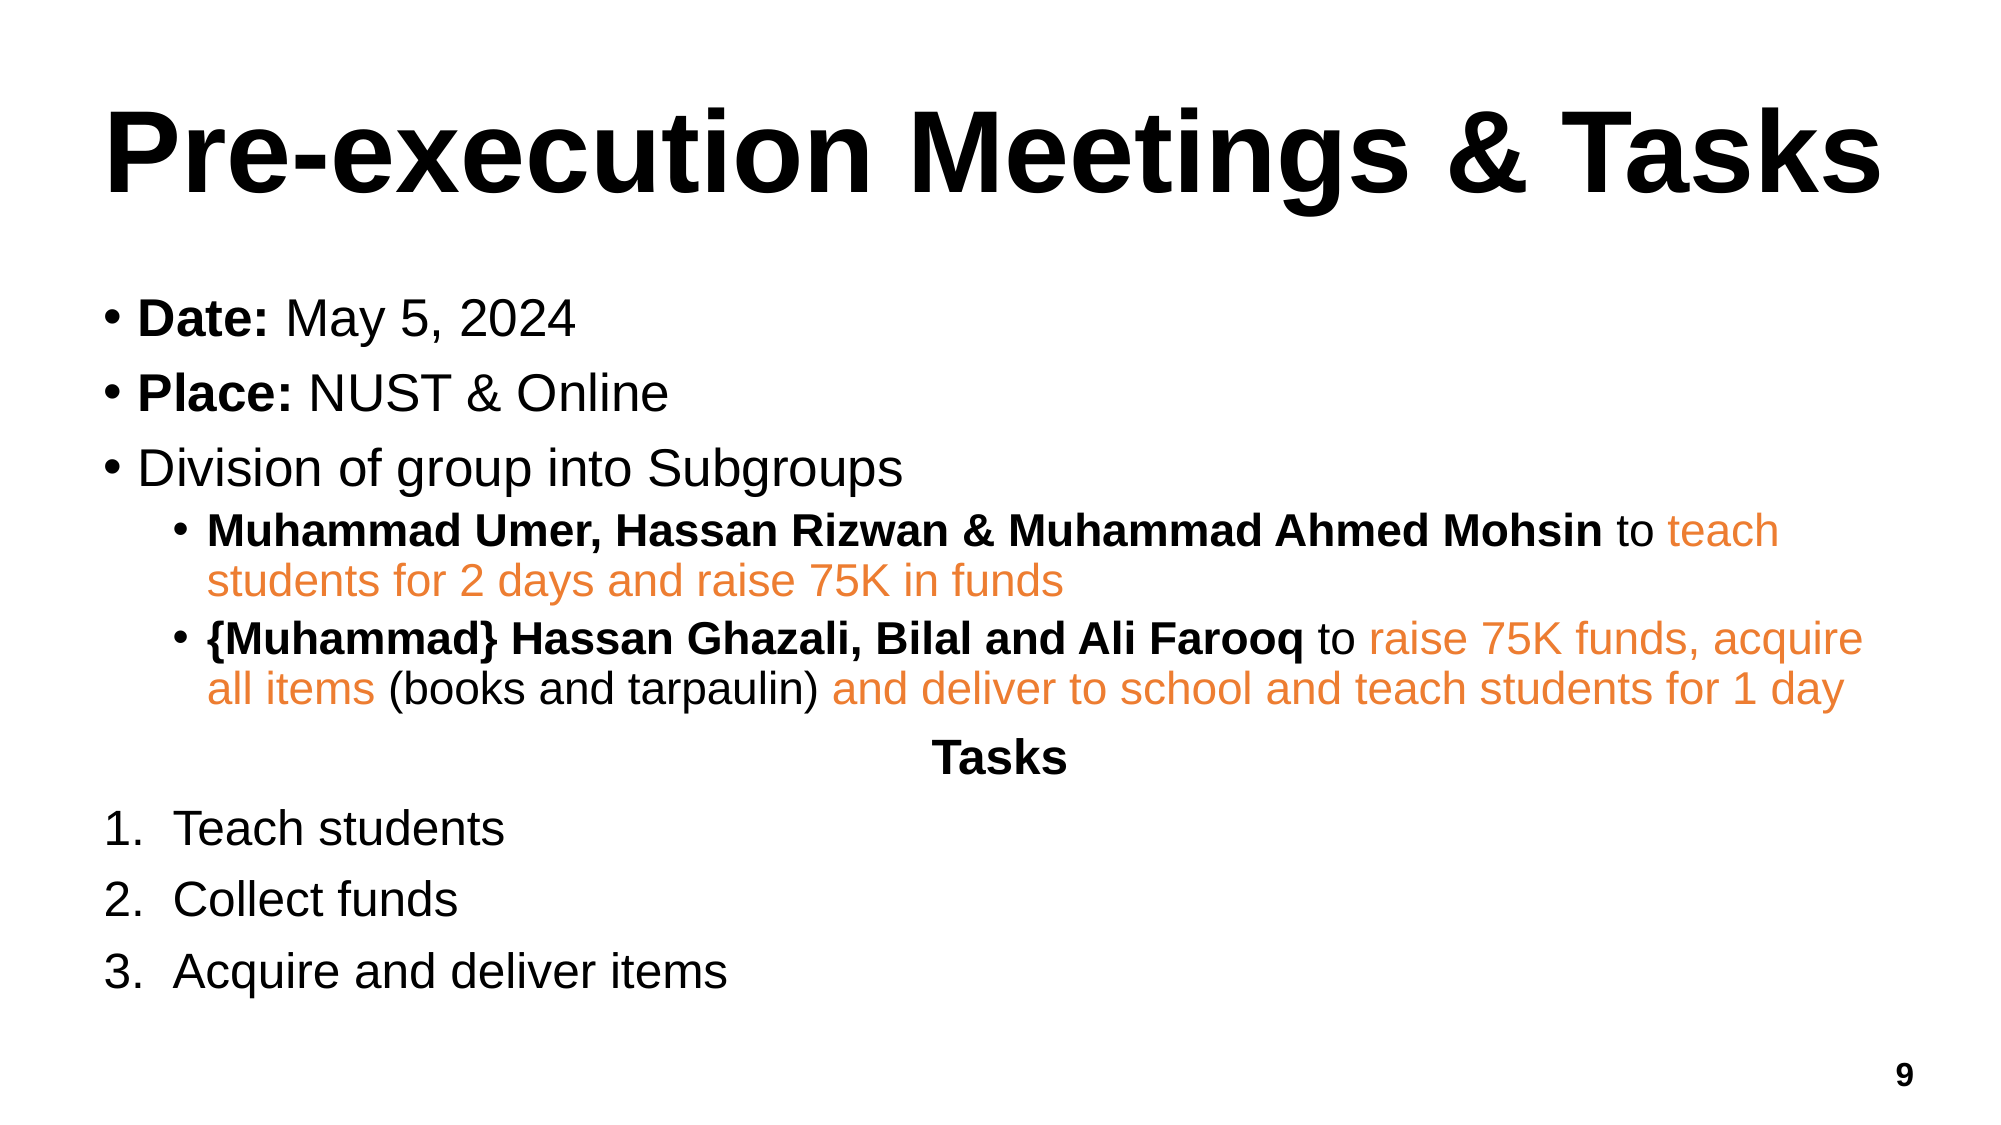

# Pre-execution Meetings & Tasks
Date: May 5, 2024
Place: NUST & Online
Division of group into Subgroups
Muhammad Umer, Hassan Rizwan & Muhammad Ahmed Mohsin to teach students for 2 days and raise 75K in funds
{Muhammad} Hassan Ghazali, Bilal and Ali Farooq to raise 75K funds, acquire all items (books and tarpaulin) and deliver to school and teach students for 1 day
Tasks
Teach students
Collect funds
Acquire and deliver items
9